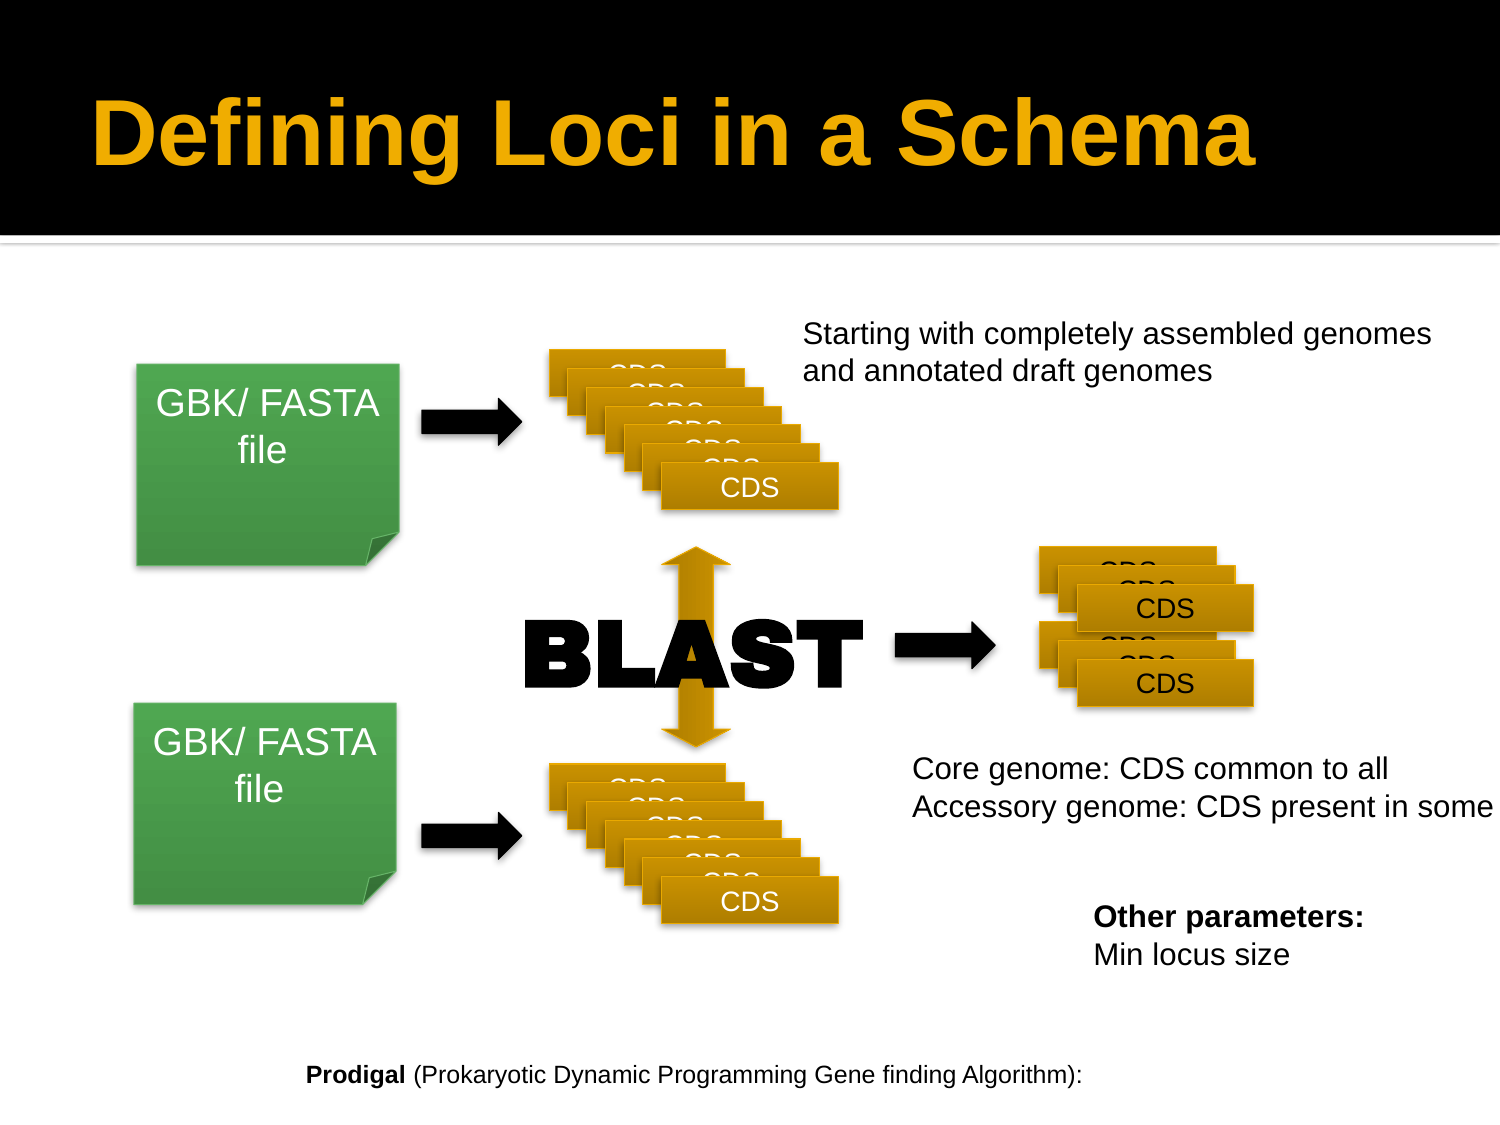

# Defining Loci in a Schema
Starting with completely assembled genomes
and annotated draft genomes
CDS
GBK/ FASTA
file

CDS
CDS

CDS
CDS
CDS
CDS
CDS
CDS
CDS
BLAST

CDS
CDS
CDS
GBK/ FASTA
file

Core genome: CDS common to all
Accessory genome: CDS present in some
CDS
CDS
CDS

CDS
CDS
CDS
CDS
Other parameters:
Min locus size
Prodigal (Prokaryotic Dynamic Programming Gene finding Algorithm):